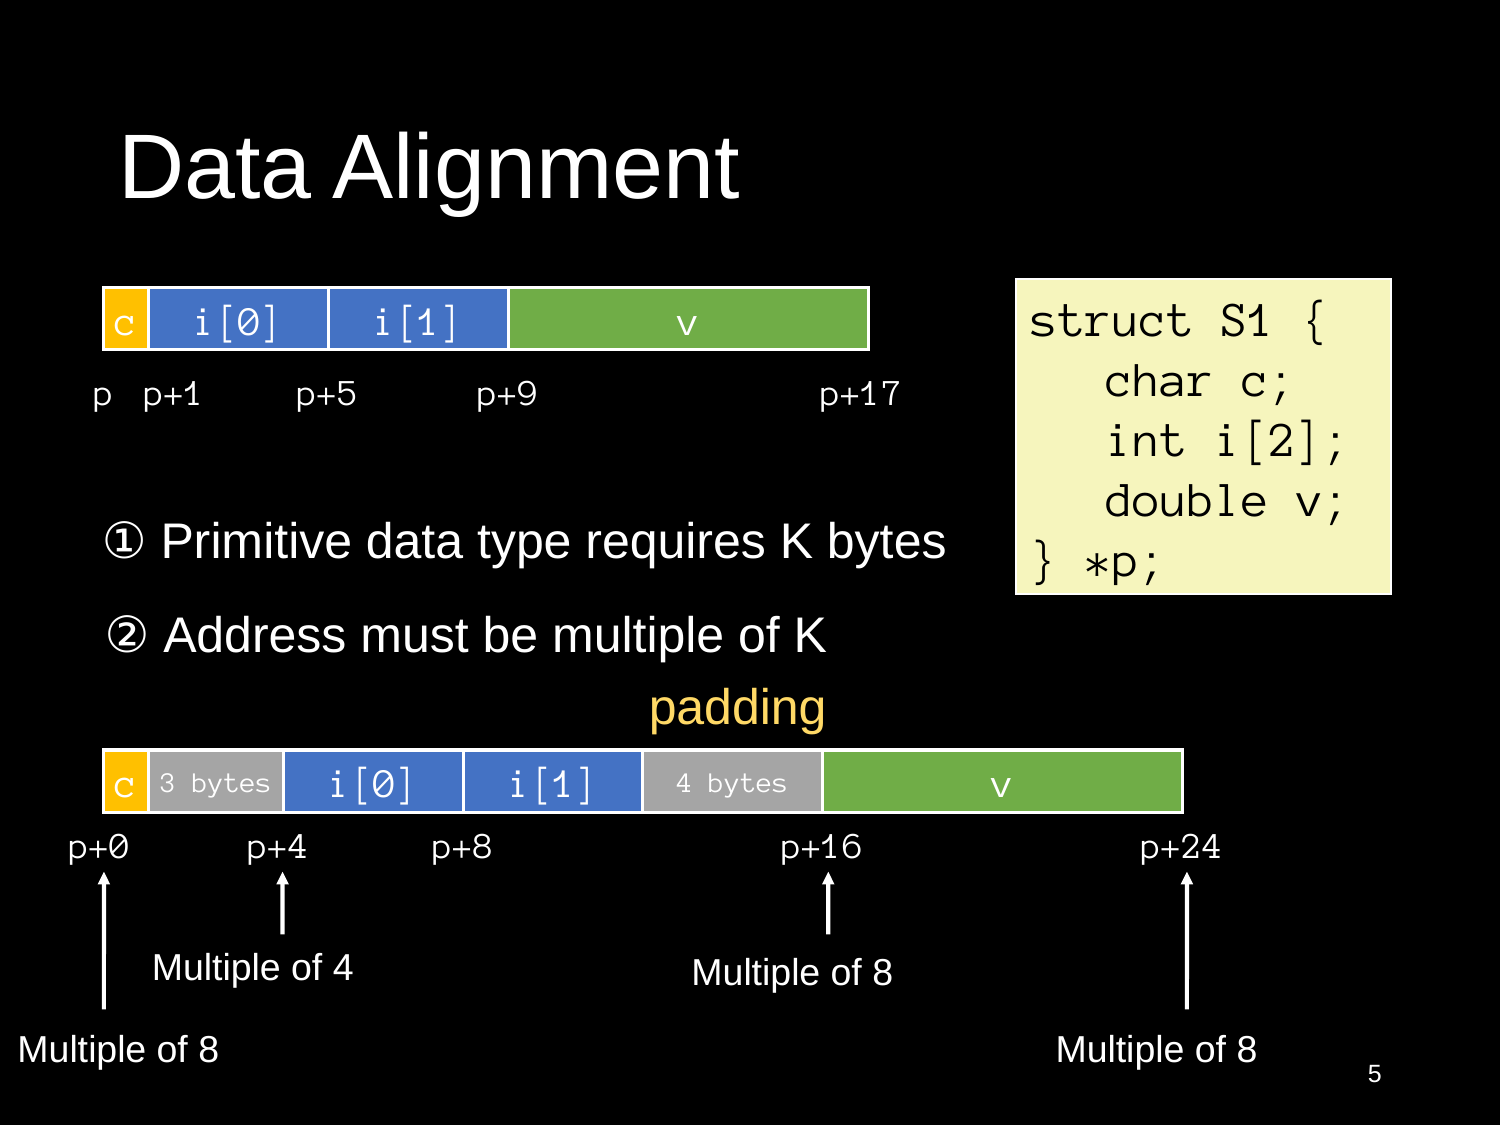

# Data Alignment
struct S1 {
	char c;
	int i[2];
	double v;
} *p;
c
i[0]
i[1]
v
p
p+1
p+5
p+9
p+17
① Primitive data type requires K bytes
② Address must be multiple of K
padding
c
3 bytes
i[0]
i[1]
4 bytes
v
p+0
p+4
p+8
p+16
p+24

Multiple of 4
Multiple of 8
Multiple of 8
Multiple of 8
5